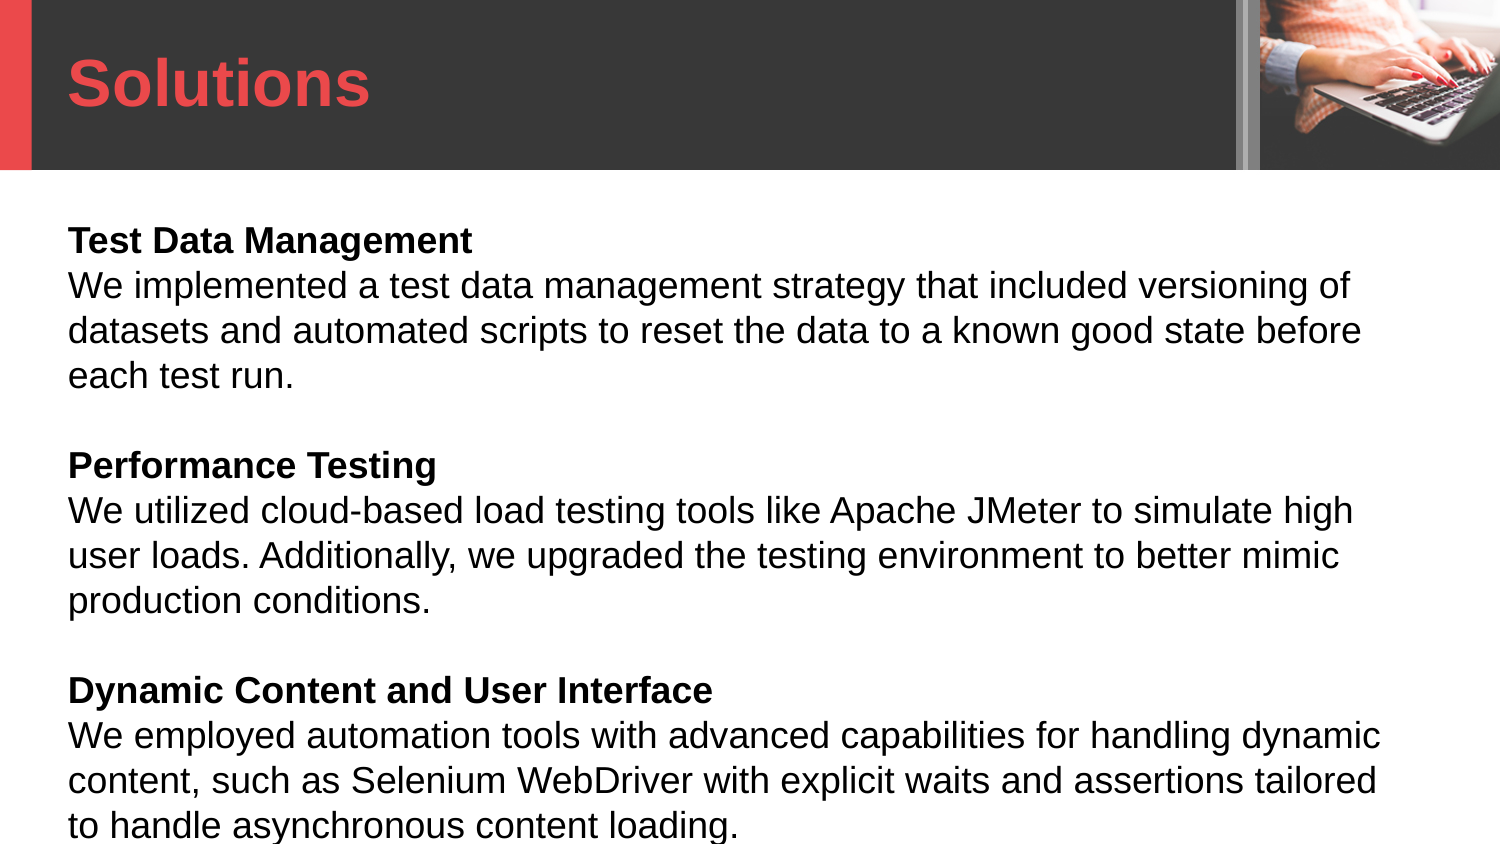

Solutions
Test Data Management
We implemented a test data management strategy that included versioning of datasets and automated scripts to reset the data to a known good state before each test run.

Performance Testing
We utilized cloud-based load testing tools like Apache JMeter to simulate high user loads. Additionally, we upgraded the testing environment to better mimic production conditions.

Dynamic Content and User Interface
We employed automation tools with advanced capabilities for handling dynamic content, such as Selenium WebDriver with explicit waits and assertions tailored to handle asynchronous content loading.